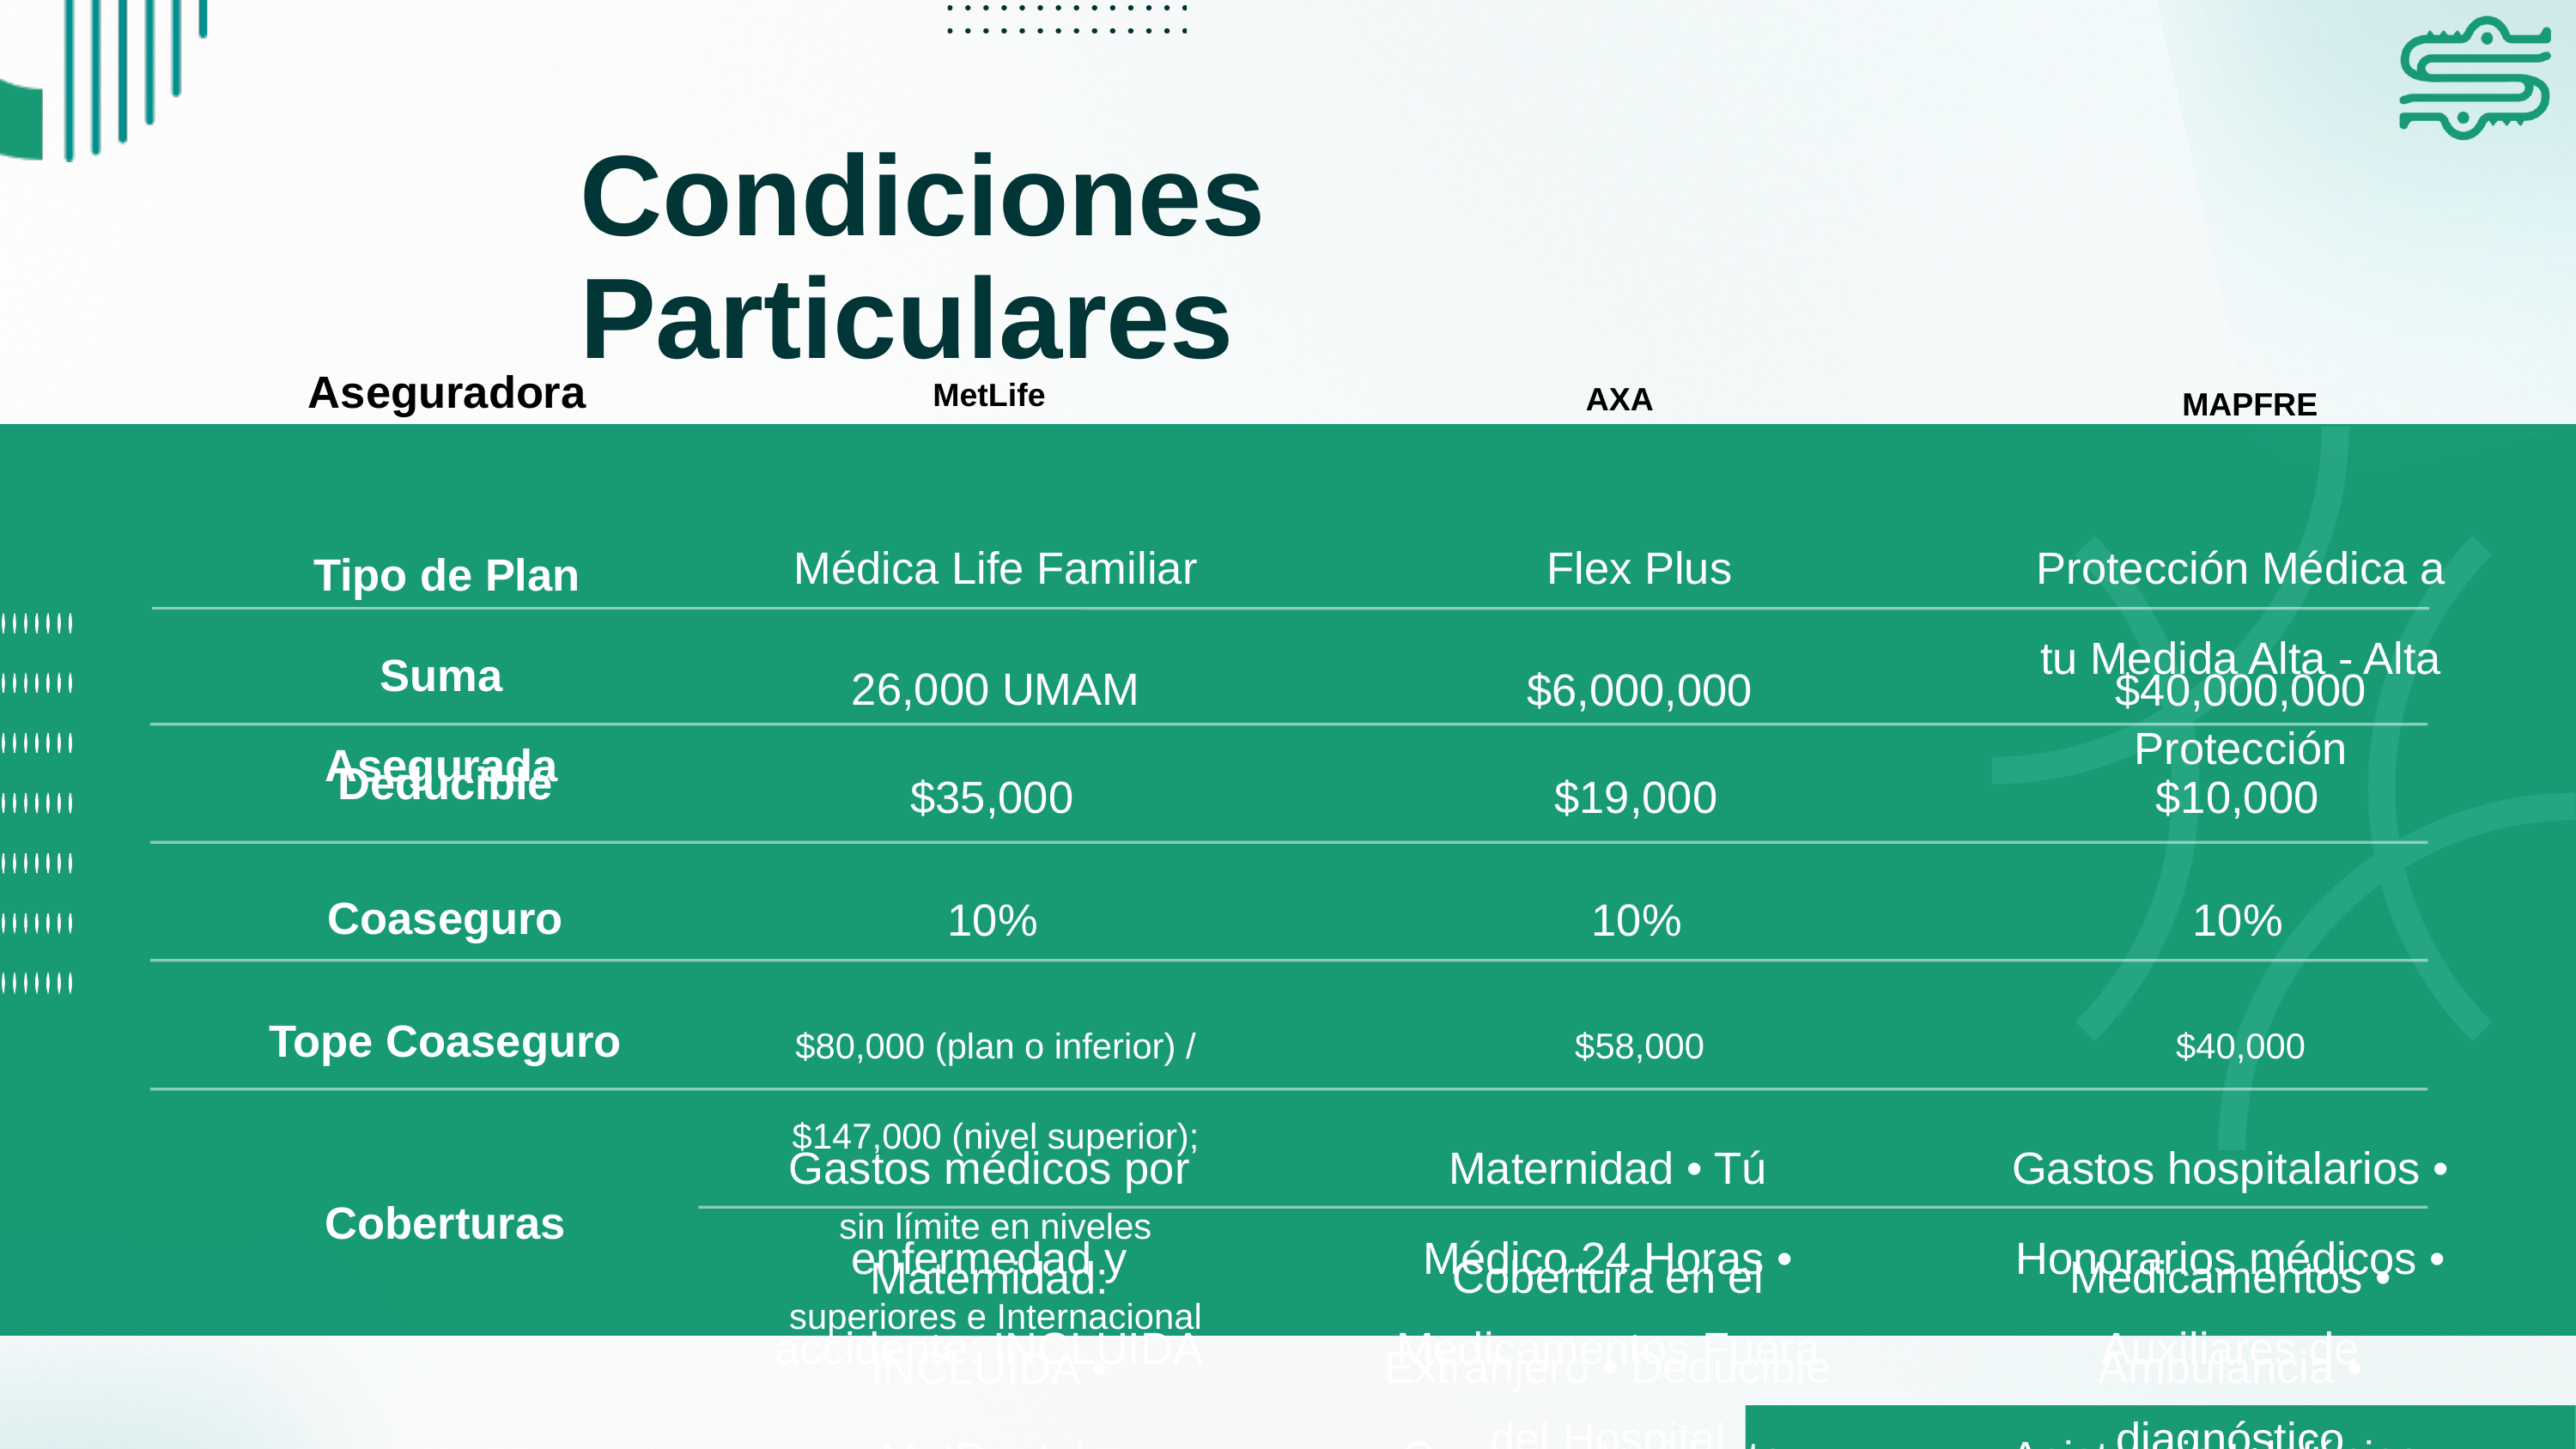

Condiciones Particulares

MetLife
Aseguradora
AXA
MAPFRE

Médica Life Familiar
Flex Plus
Protección Médica a tu Medida Alta - Alta Protección
Tipo de Plan

Suma Asegurada
26,000 UMAM
$6,000,000
$40,000,000
Deducible

$35,000
$19,000
$10,000

Coaseguro
10%
10%
10%

Tope Coaseguro
$80,000 (plan o inferior) / $147,000 (nivel superior); sin límite en niveles superiores e Internacional
$58,000
$40,000

Maternidad • Tú Médico 24 Horas • Medicamentos Fuera del Hospital
Gastos hospitalarios • Honorarios médicos • Auxiliares de diagnóstico
Gastos médicos por enfermedad y accidente: INCLUIDA
Coberturas

Cobertura en el Extranjero • Deducible Cero por Accidente • Servicios de Asistencia en Viajes • Cliente Distinguido • Cobertura Nacional • Protección Dental • Protección Dental Integral
Medicamentos • Ambulancia • Asistencia telefónica • Asistencia en viaje • Accidentes por prácticas deportivas • Prótesis y aparatos ortopédicos • Rehabilitaciones • Tratamientos dentales • Tratamientos reconstructivos y estéticos • Complicaciones de gastos no cubiertos • Procedimientos de vanguardia • Recaídas por padecimientos preexistentes declarados • Recaídas por padecimientos preexistentes no declarados • Homeopatía, quiropráctica y acupuntura • Psiquiatra y psicólogo
Maternidad: INCLUIDA • MetDental: AMPARADA • Asistencia Integral en viajes: INCLUIDA • Emergencia en el extranjero: AMPARADA • Incremento en suma asegurada: AMPARADA (25,500 UMAM adicionales) • Reducción de deducible por accidente: AMPARADA